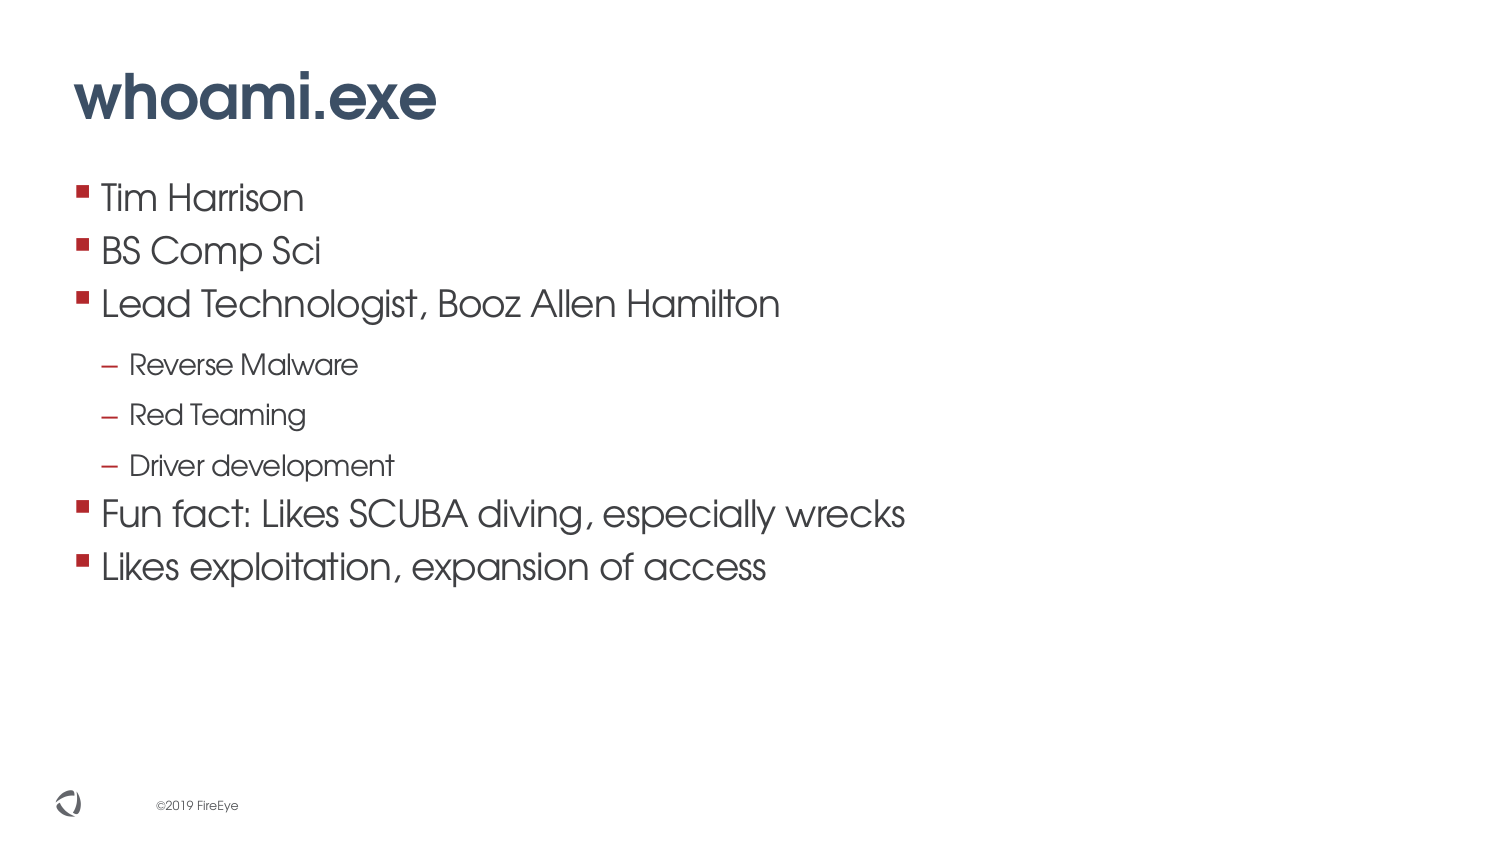

# whoami.exe
Tim Harrison
BS Comp Sci
Lead Technologist, Booz Allen Hamilton
Reverse Malware
Red Teaming
Driver development
Fun fact: Likes SCUBA diving, especially wrecks
Likes exploitation, expansion of access